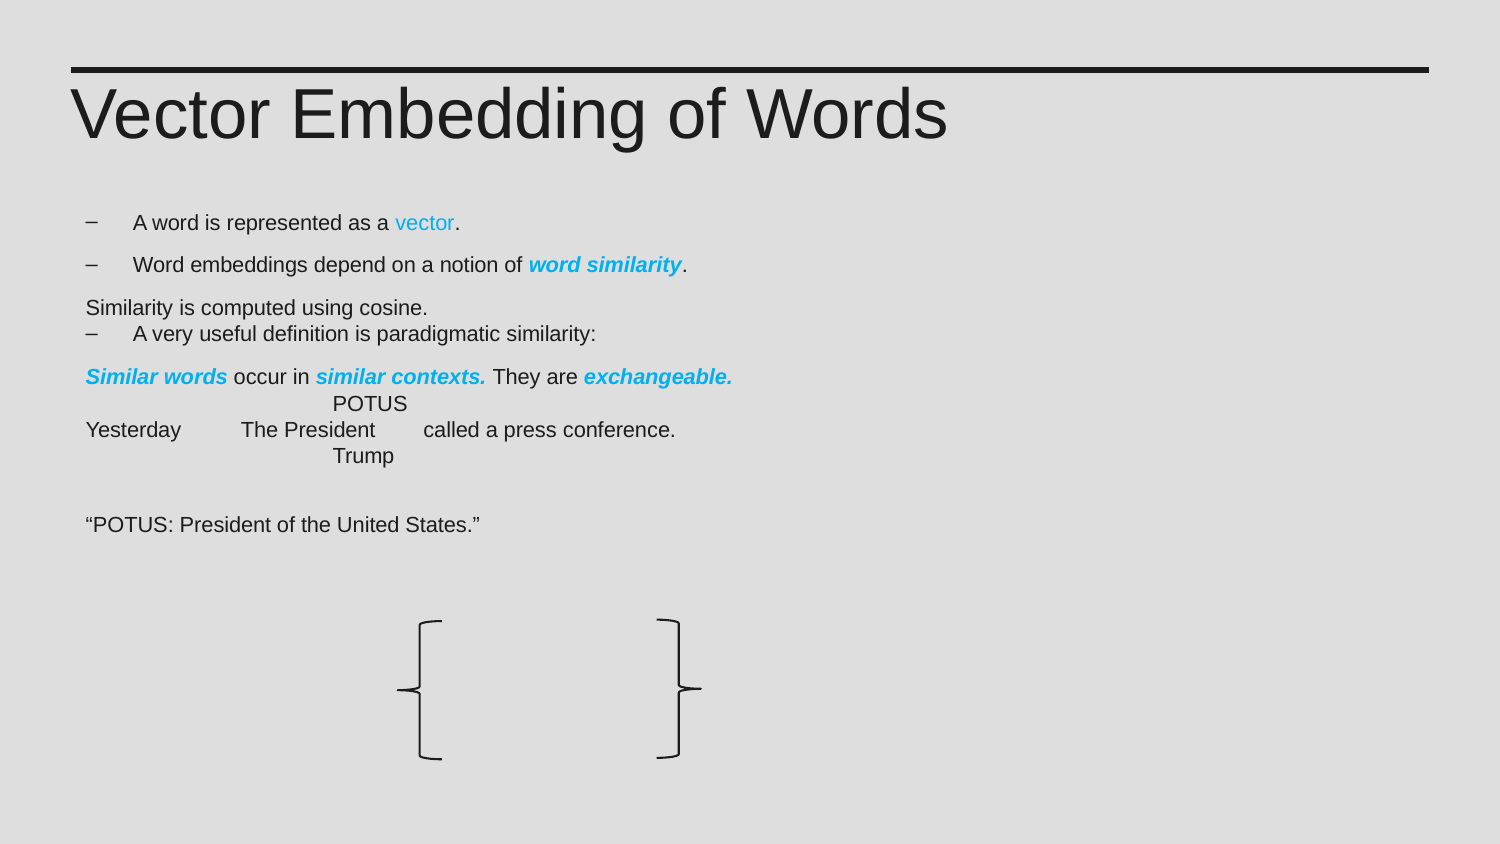

Vector Embedding of Words
A word is represented as a vector.
Word embeddings depend on a notion of word similarity.
Similarity is computed using cosine.
A very useful definition is paradigmatic similarity:
Similar words occur in similar contexts. They are exchangeable.
                                   POTUS
Yesterday          The President        called a press conference.
                                   Trump

“POTUS: President of the United States.”